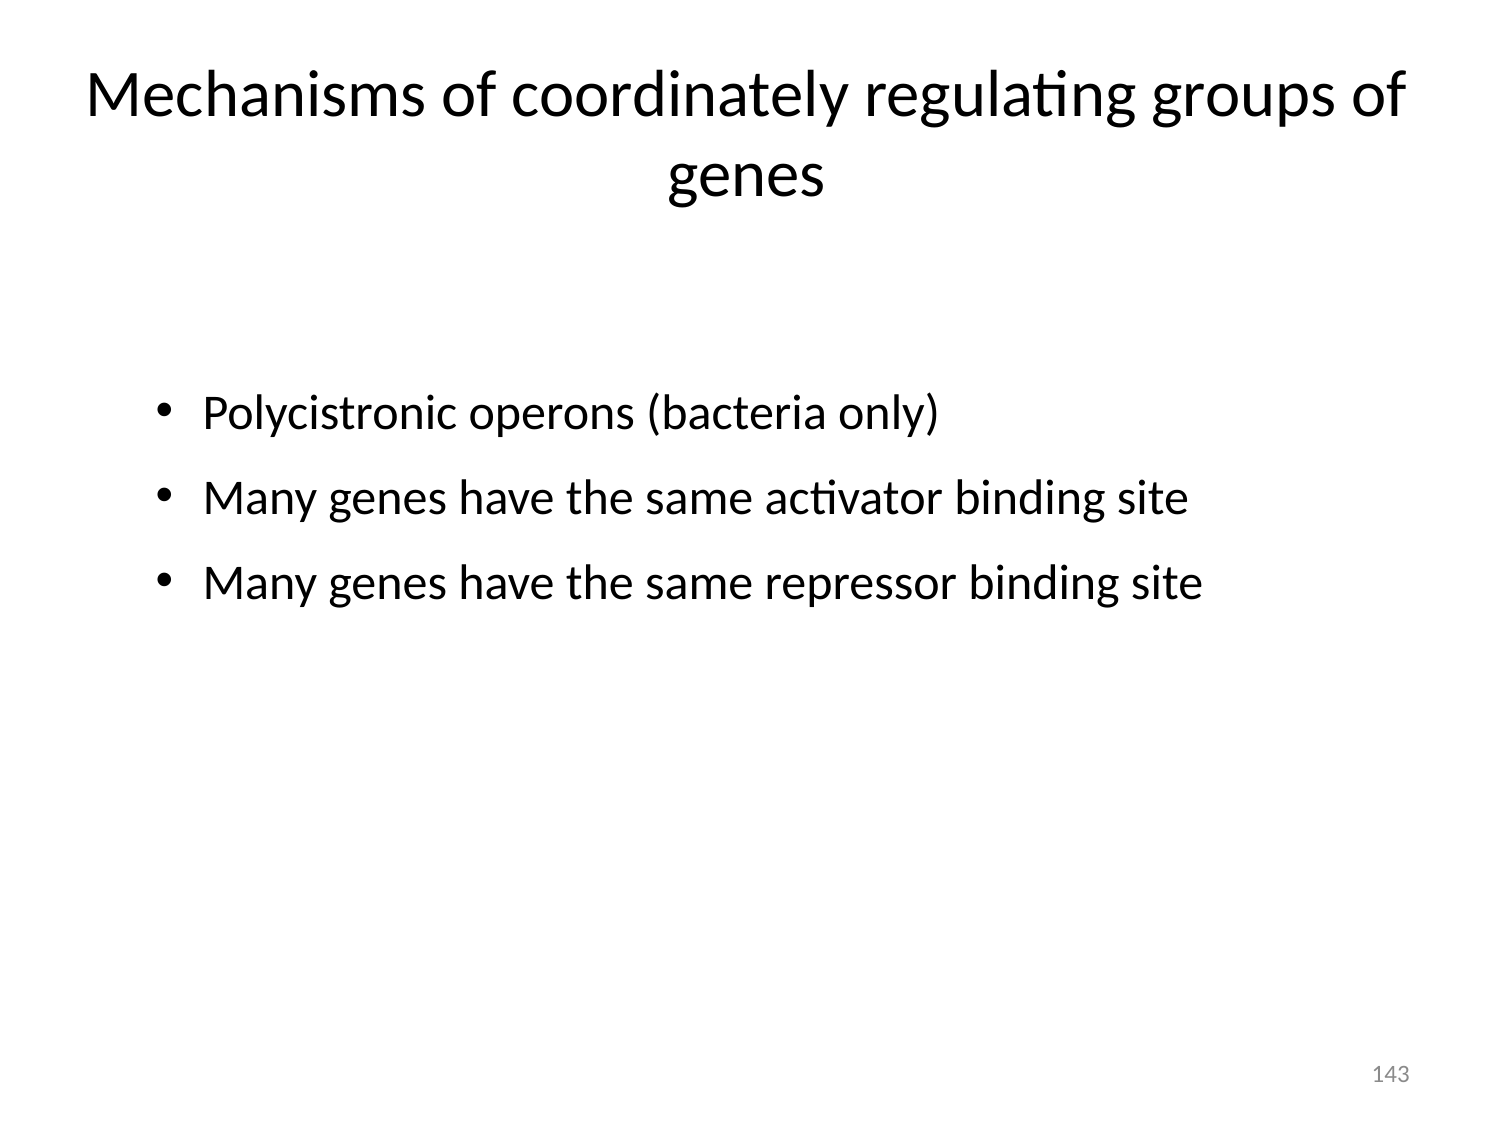

Mechanisms of coordinately regulating groups of genes
Polycistronic operons (bacteria only)
Many genes have the same activator binding site
Many genes have the same repressor binding site
143